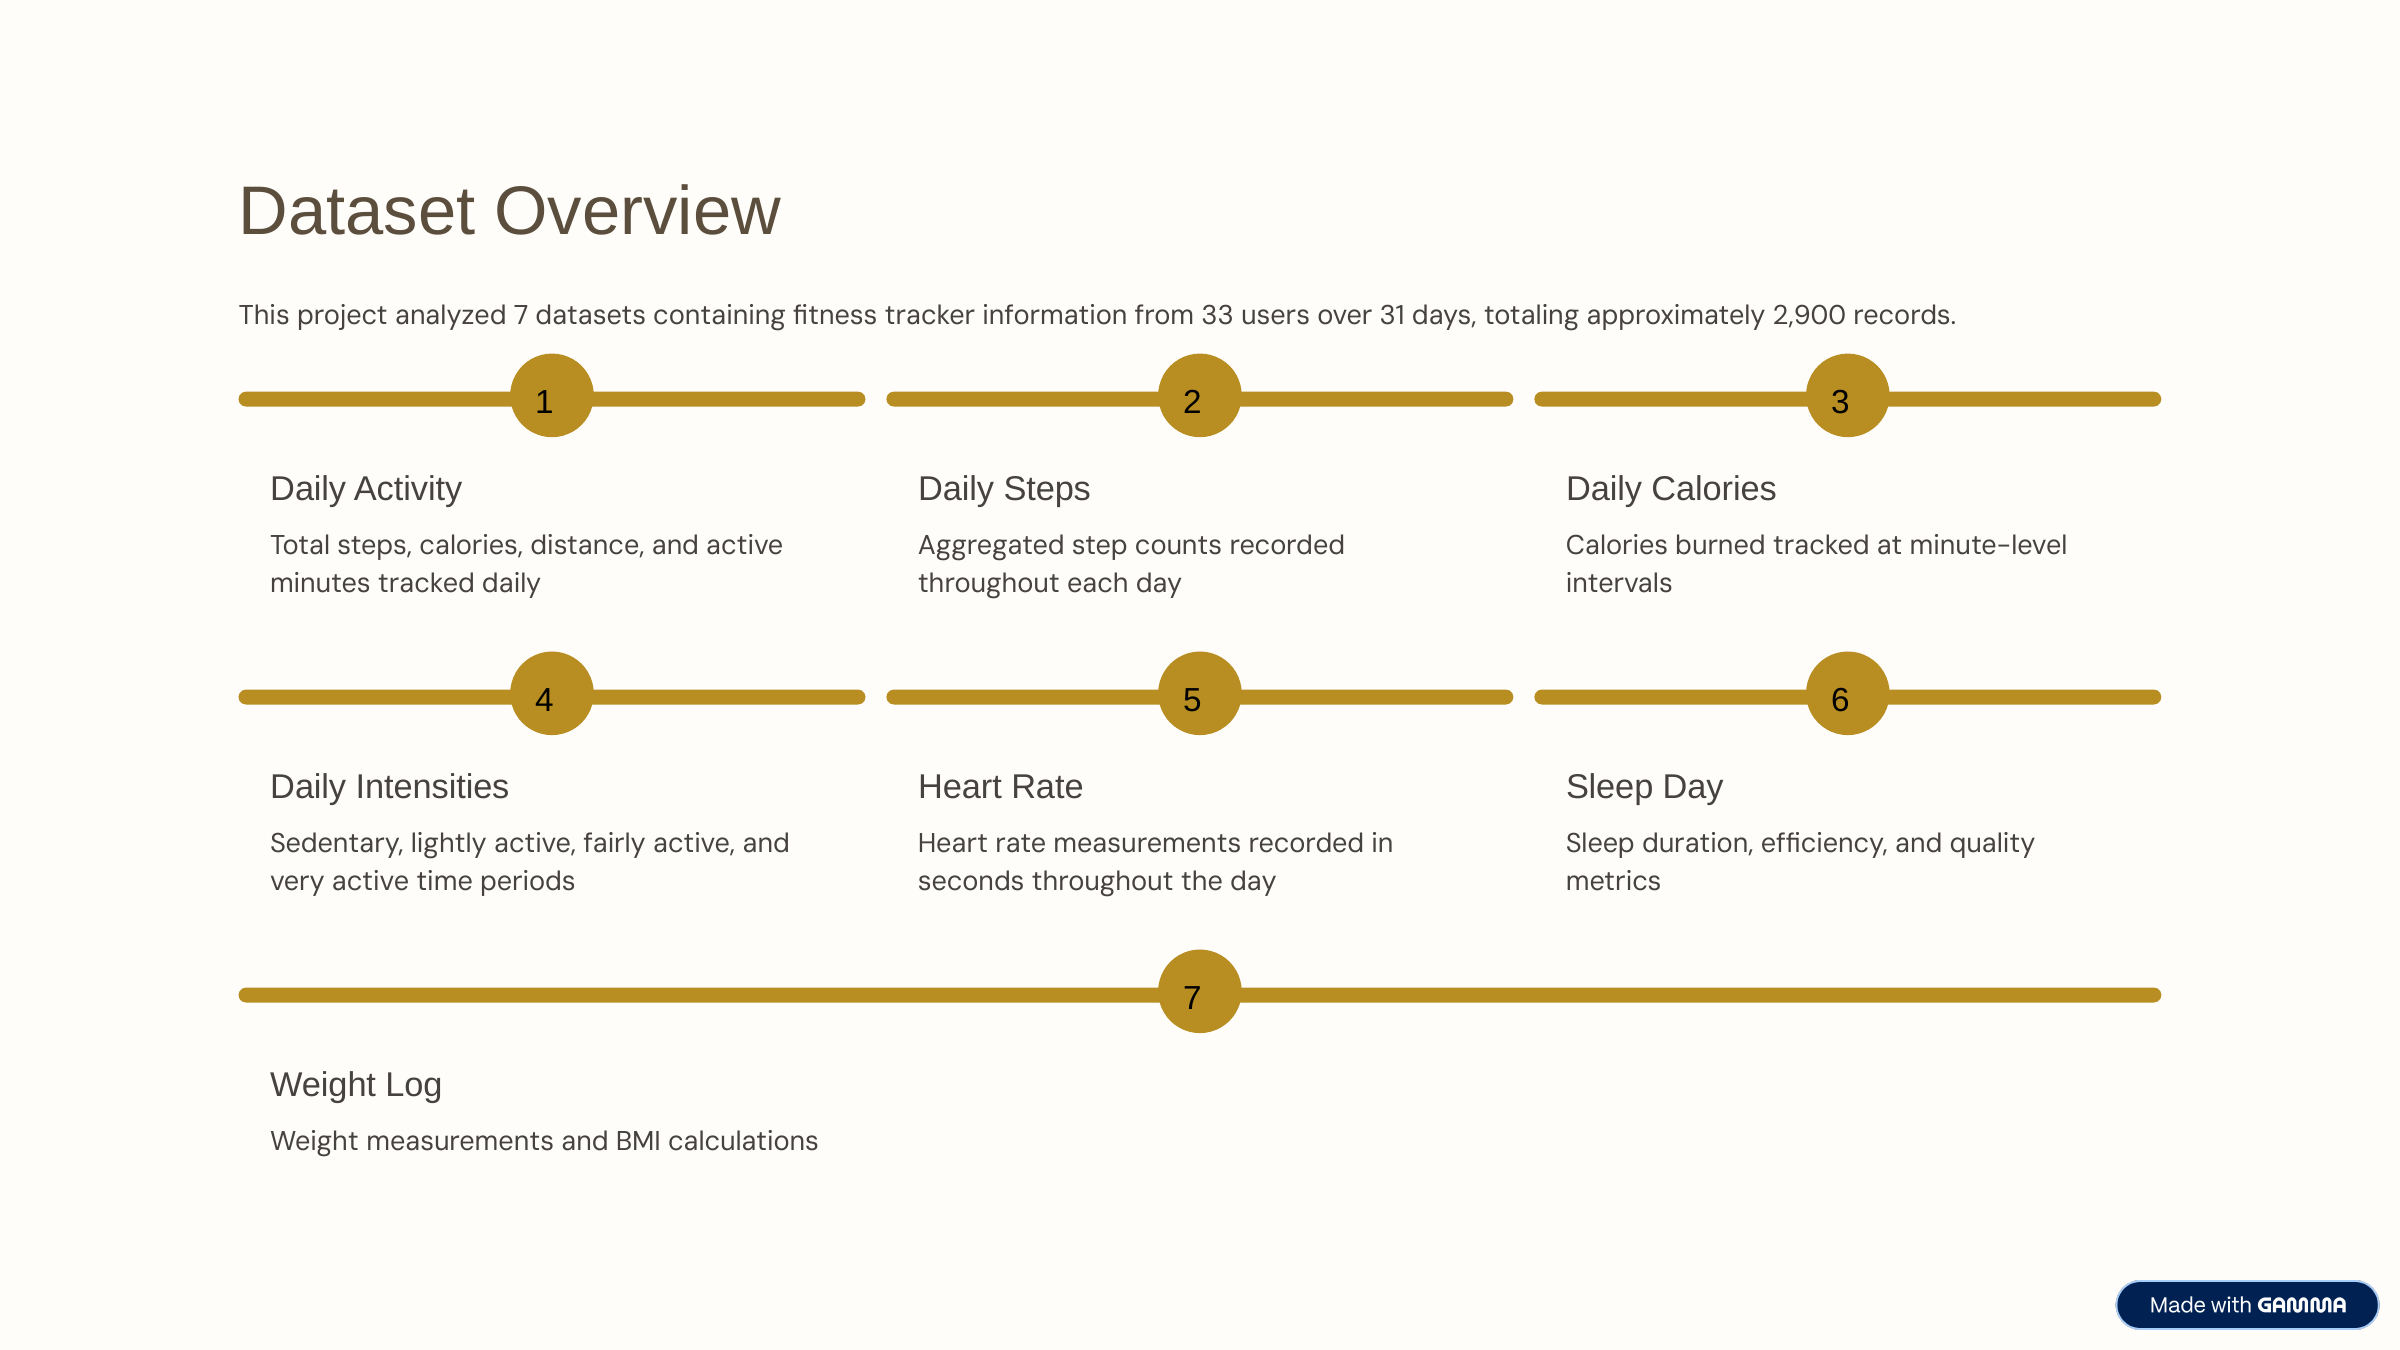

Dataset Overview
This project analyzed 7 datasets containing fitness tracker information from 33 users over 31 days, totaling approximately 2,900 records.

1
2
3

Daily Activity
Daily Steps
Daily Calories
Total steps, calories, distance, and active minutes tracked daily
Aggregated step counts recorded throughout each day
Calories burned tracked at minute-level intervals

4
5
6

Daily Intensities
Heart Rate
Sleep Day
Sedentary, lightly active, fairly active, and very active time periods
Heart rate measurements recorded in seconds throughout the day
Sleep duration, efficiency, and quality metrics

7

Weight Log
Weight measurements and BMI calculations